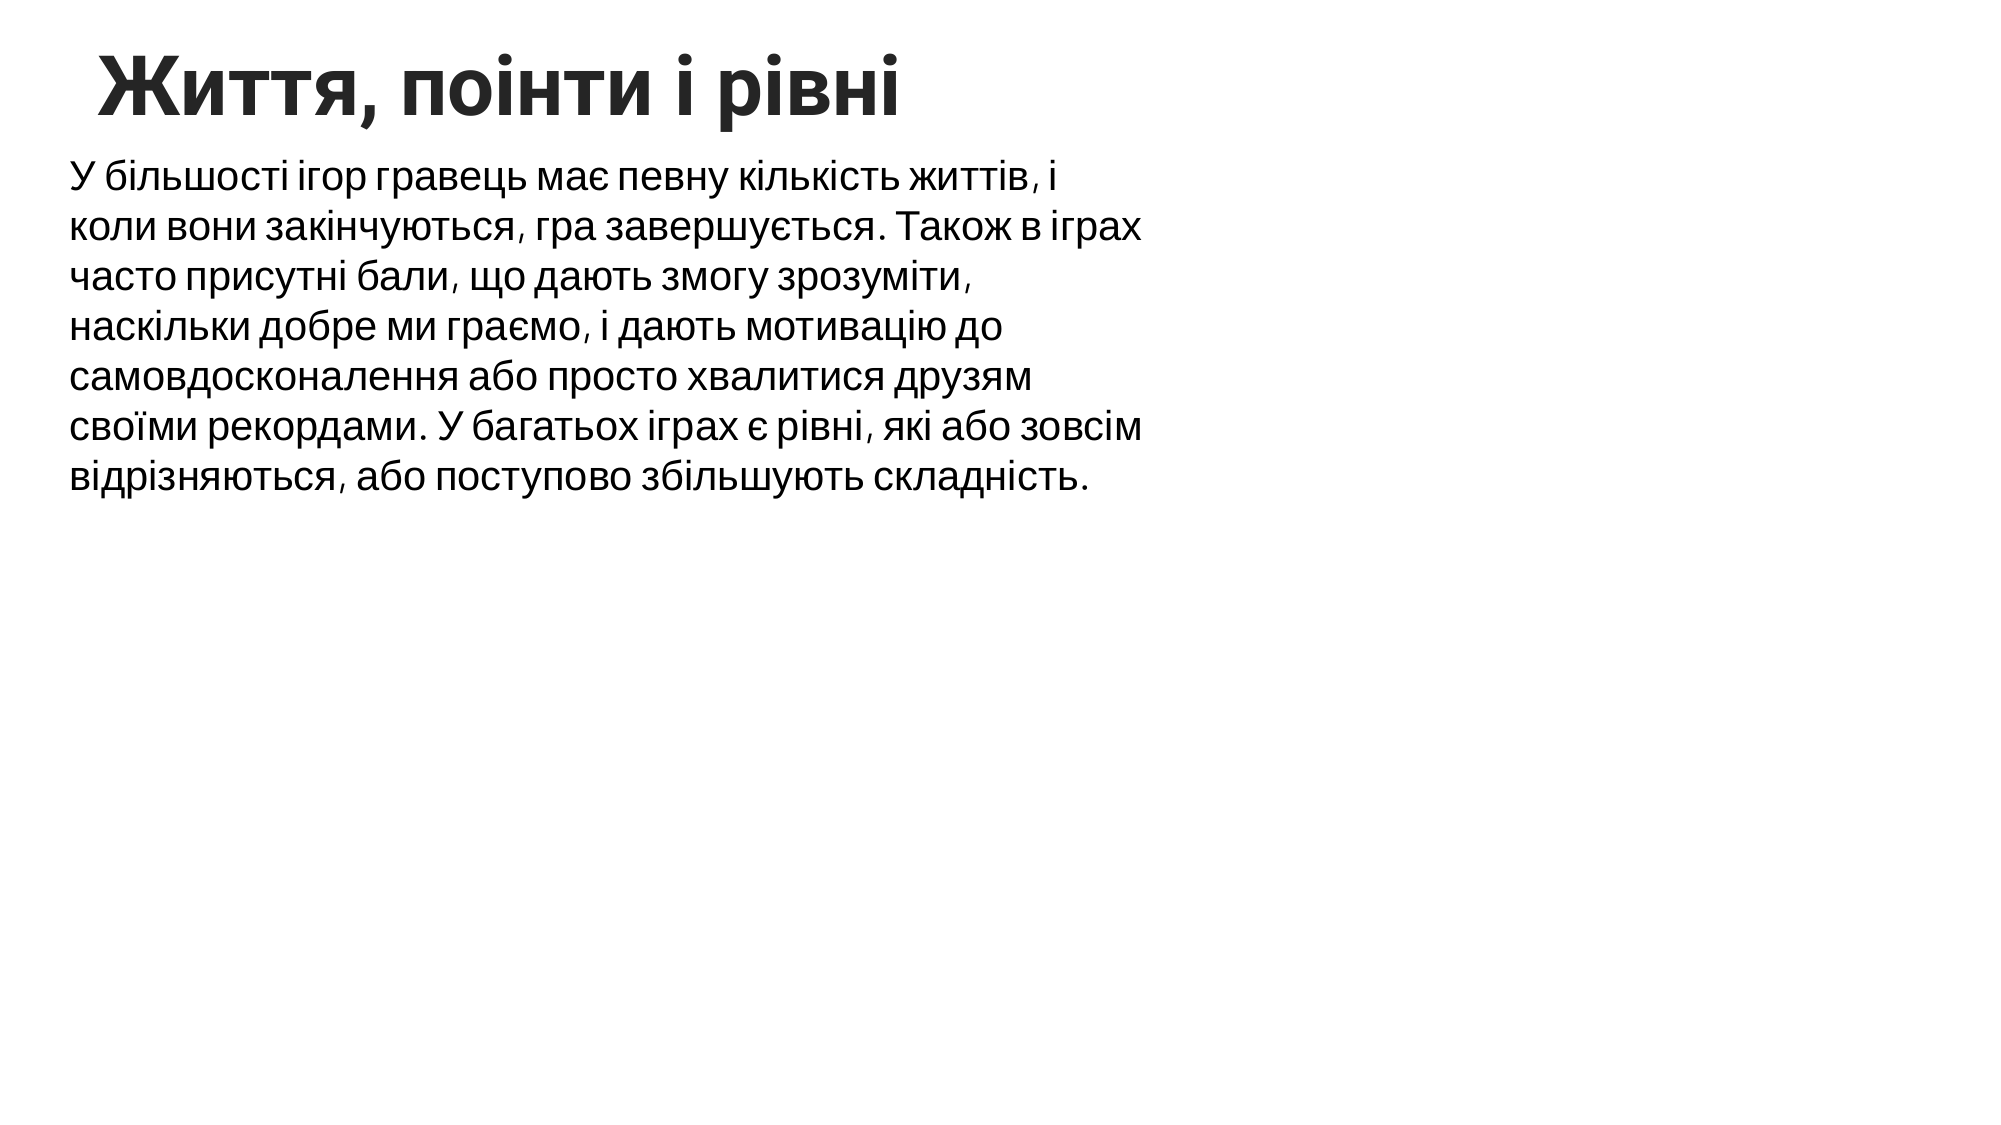

Життя, поінти і рівні
У більшості ігор гравець має певну кількість життів, і коли вони закінчуються, гра завершується. Також в іграх часто присутні бали, що дають змогу зрозуміти, наскільки добре ми граємо, і дають мотивацію до самовдосконалення або просто хвалитися друзям своїми рекордами. У багатьох іграх є рівні, які або зовсім відрізняються, або поступово збільшують складність.